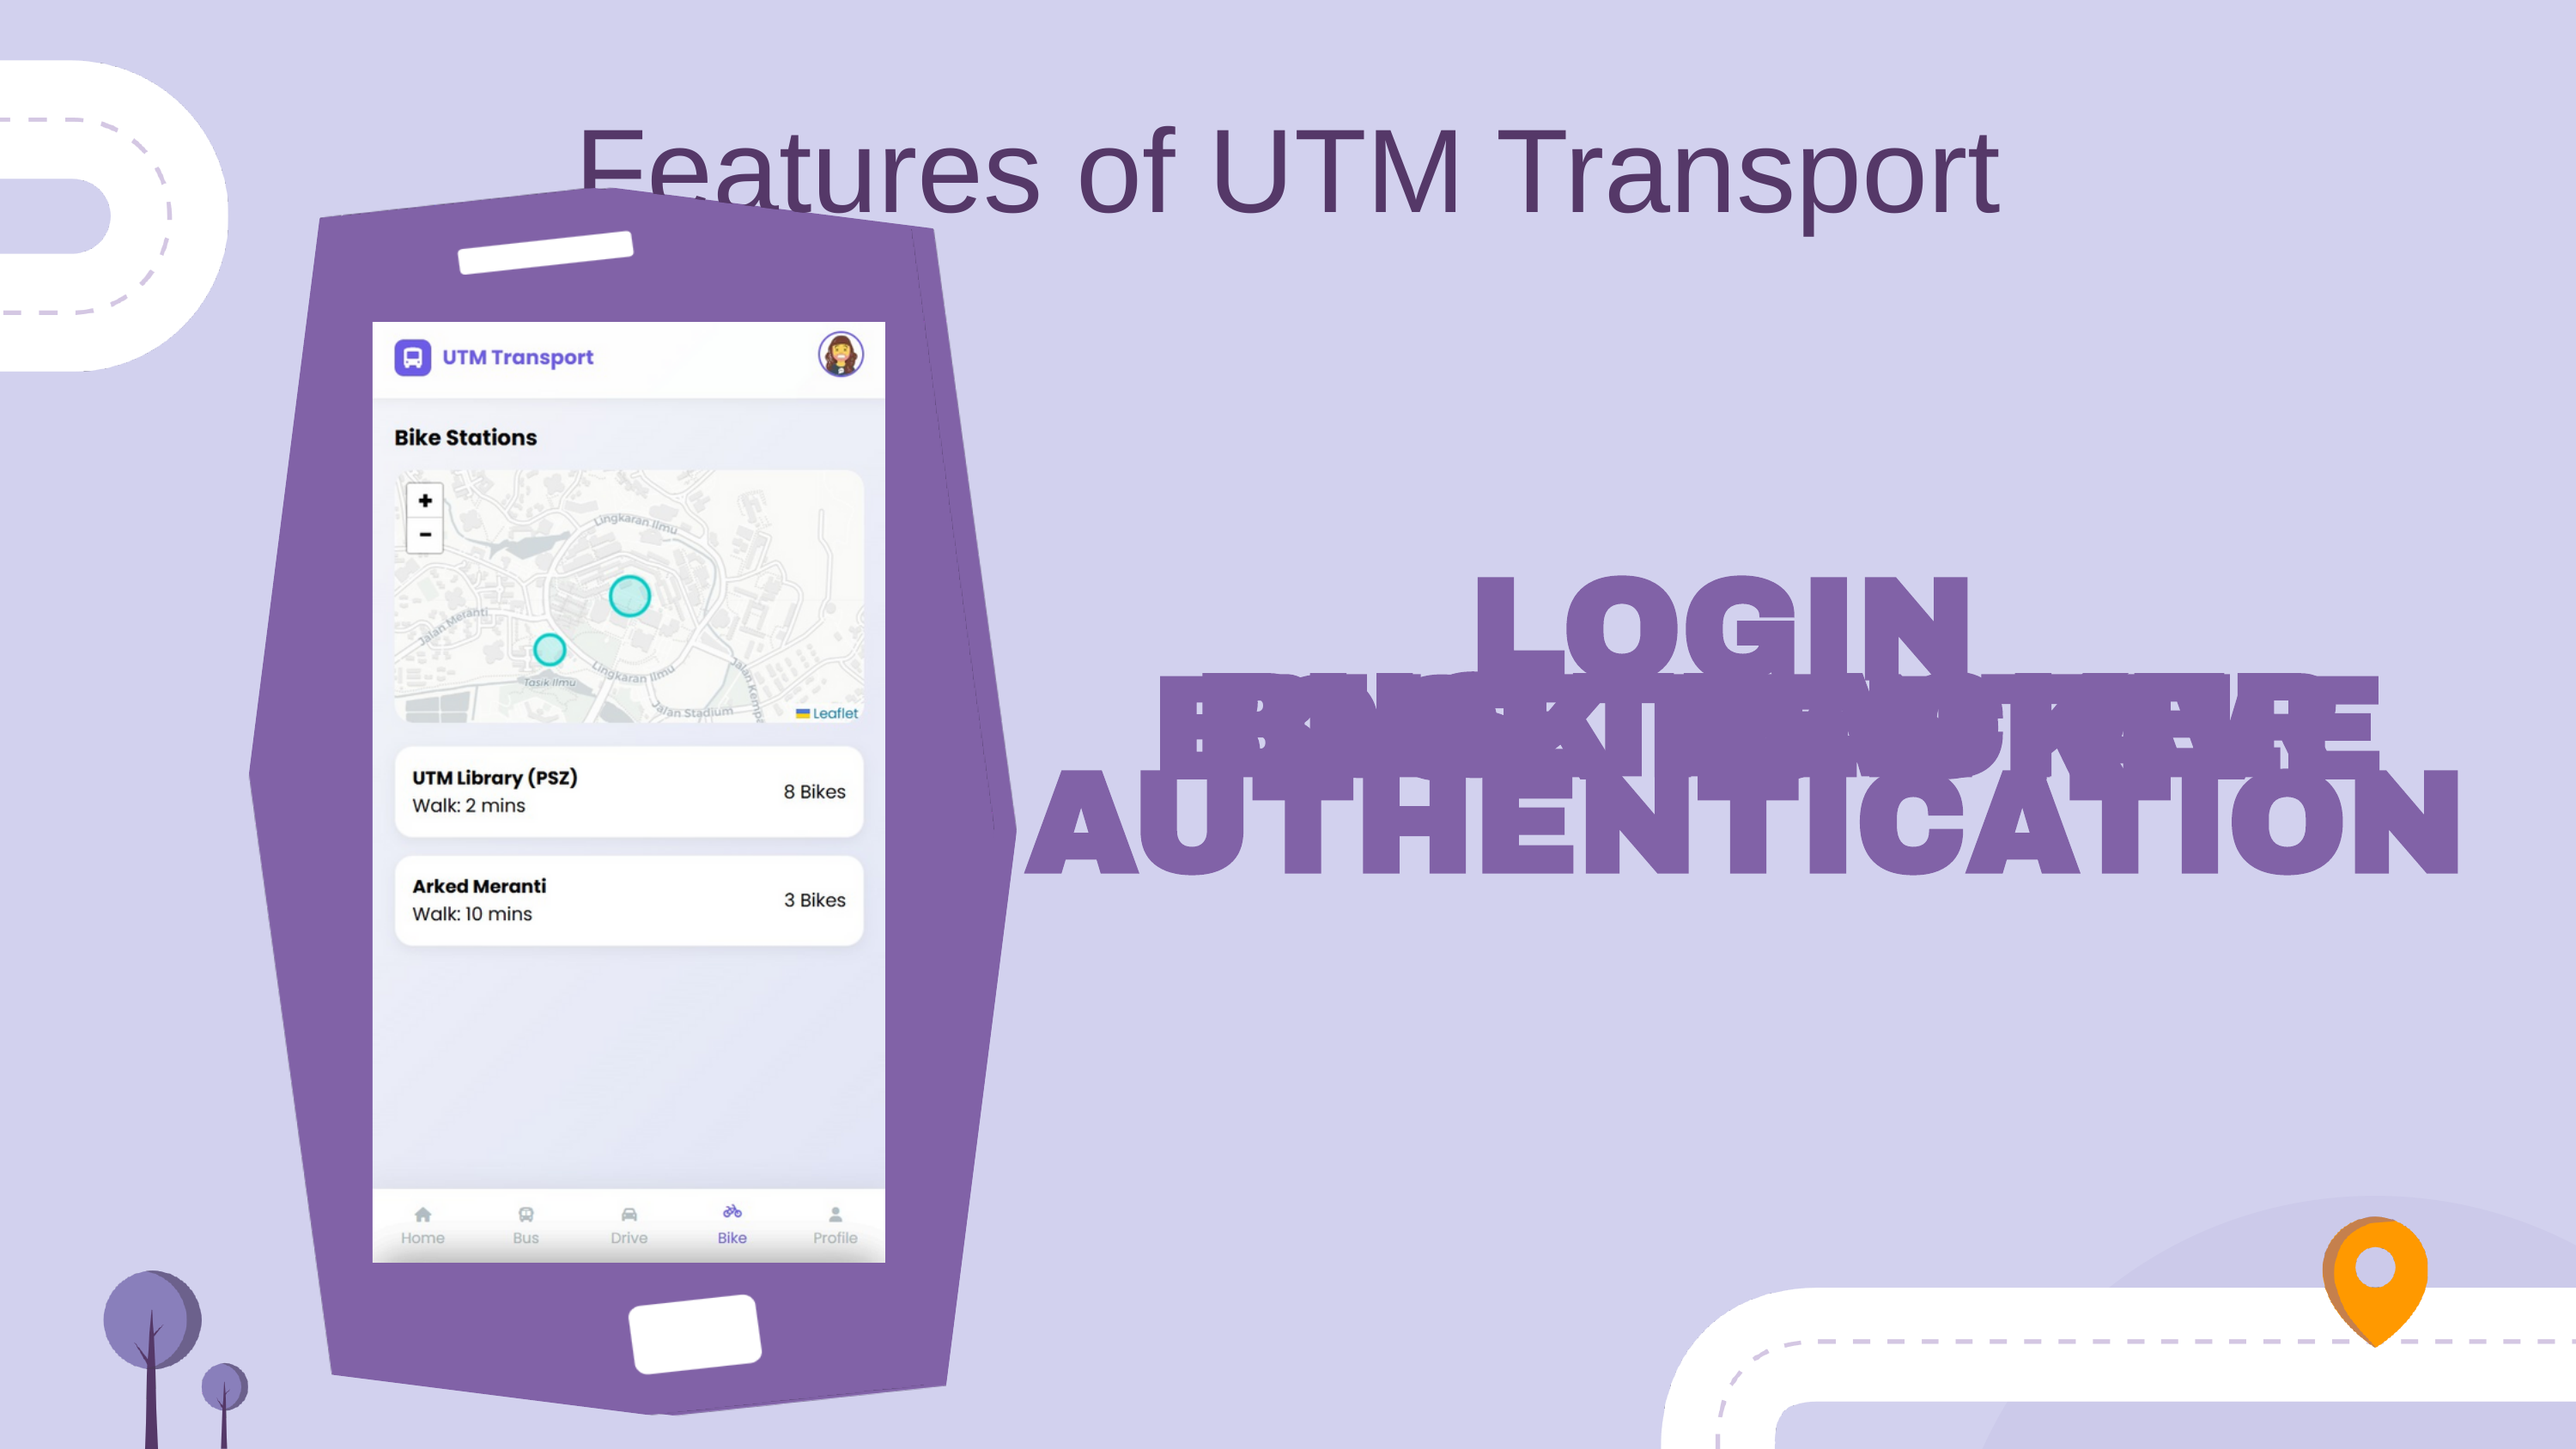

Features of UTM Transport

LOGIN
AUTHENTICATION
BUS TRACKER
BIKE RENTAL
BOOK  & DRIVE